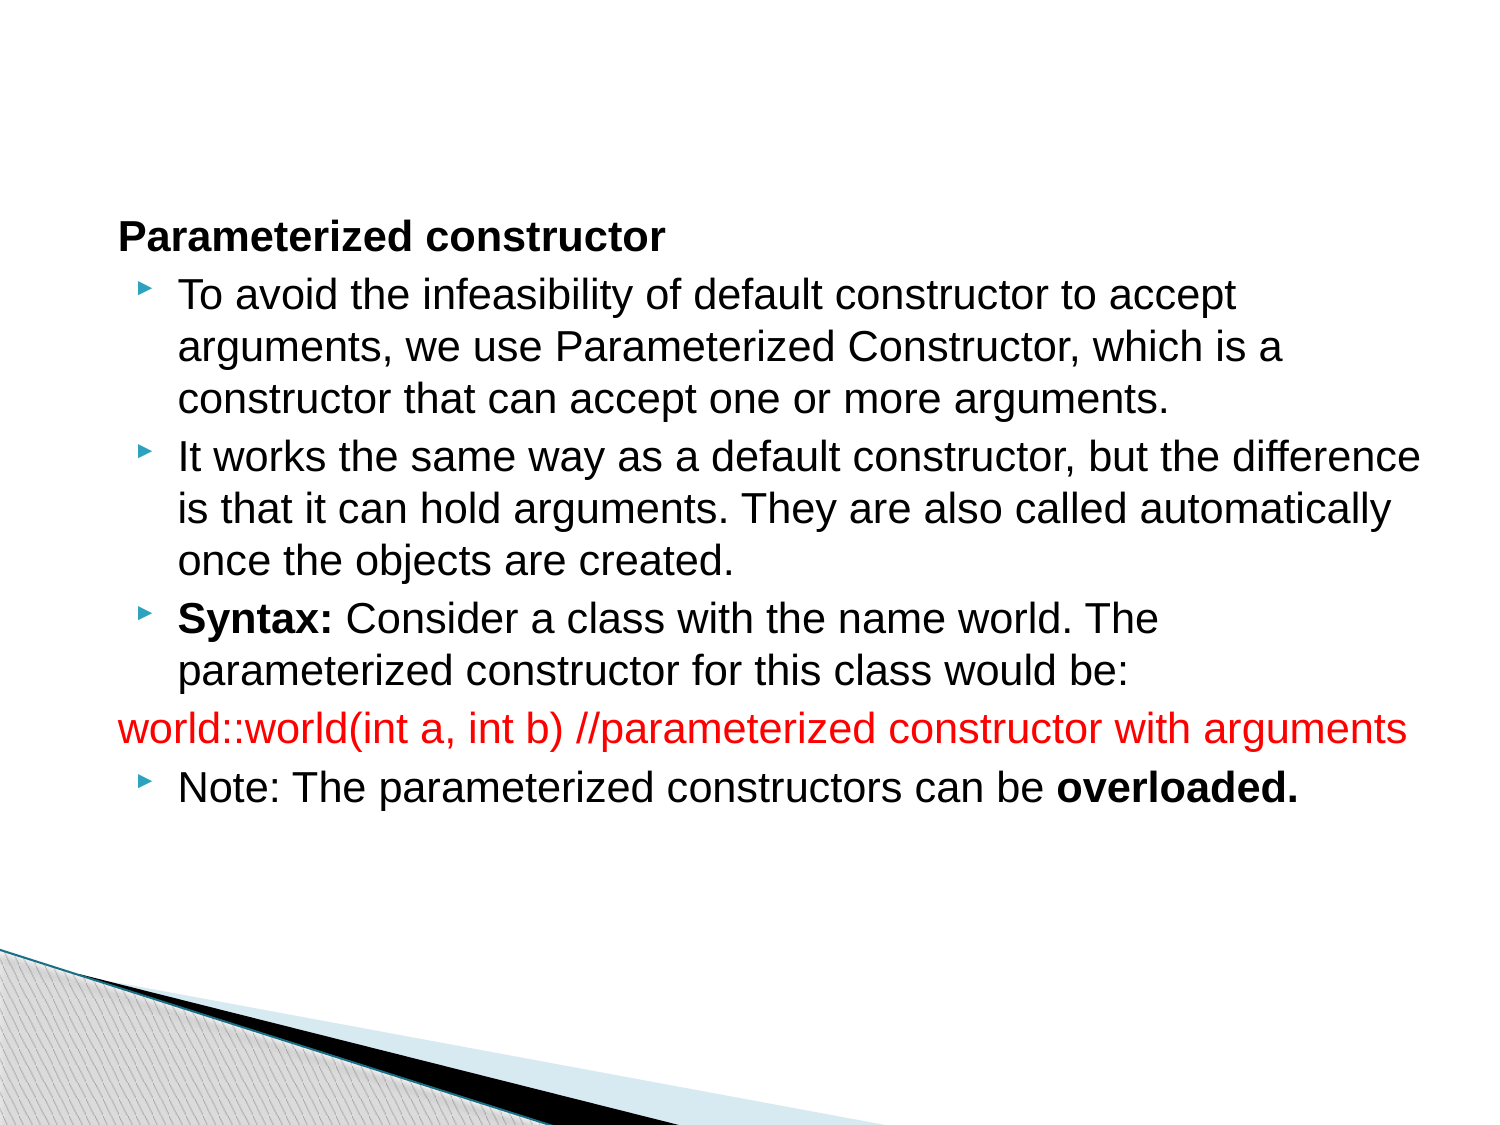

Parameterized constructor
To avoid the infeasibility of default constructor to accept arguments, we use Parameterized Constructor, which is a constructor that can accept one or more arguments.
It works the same way as a default constructor, but the difference is that it can hold arguments. They are also called automatically once the objects are created.
Syntax: Consider a class with the name world. The parameterized constructor for this class would be:
world::world(int a, int b) //parameterized constructor with arguments
Note: The parameterized constructors can be overloaded.